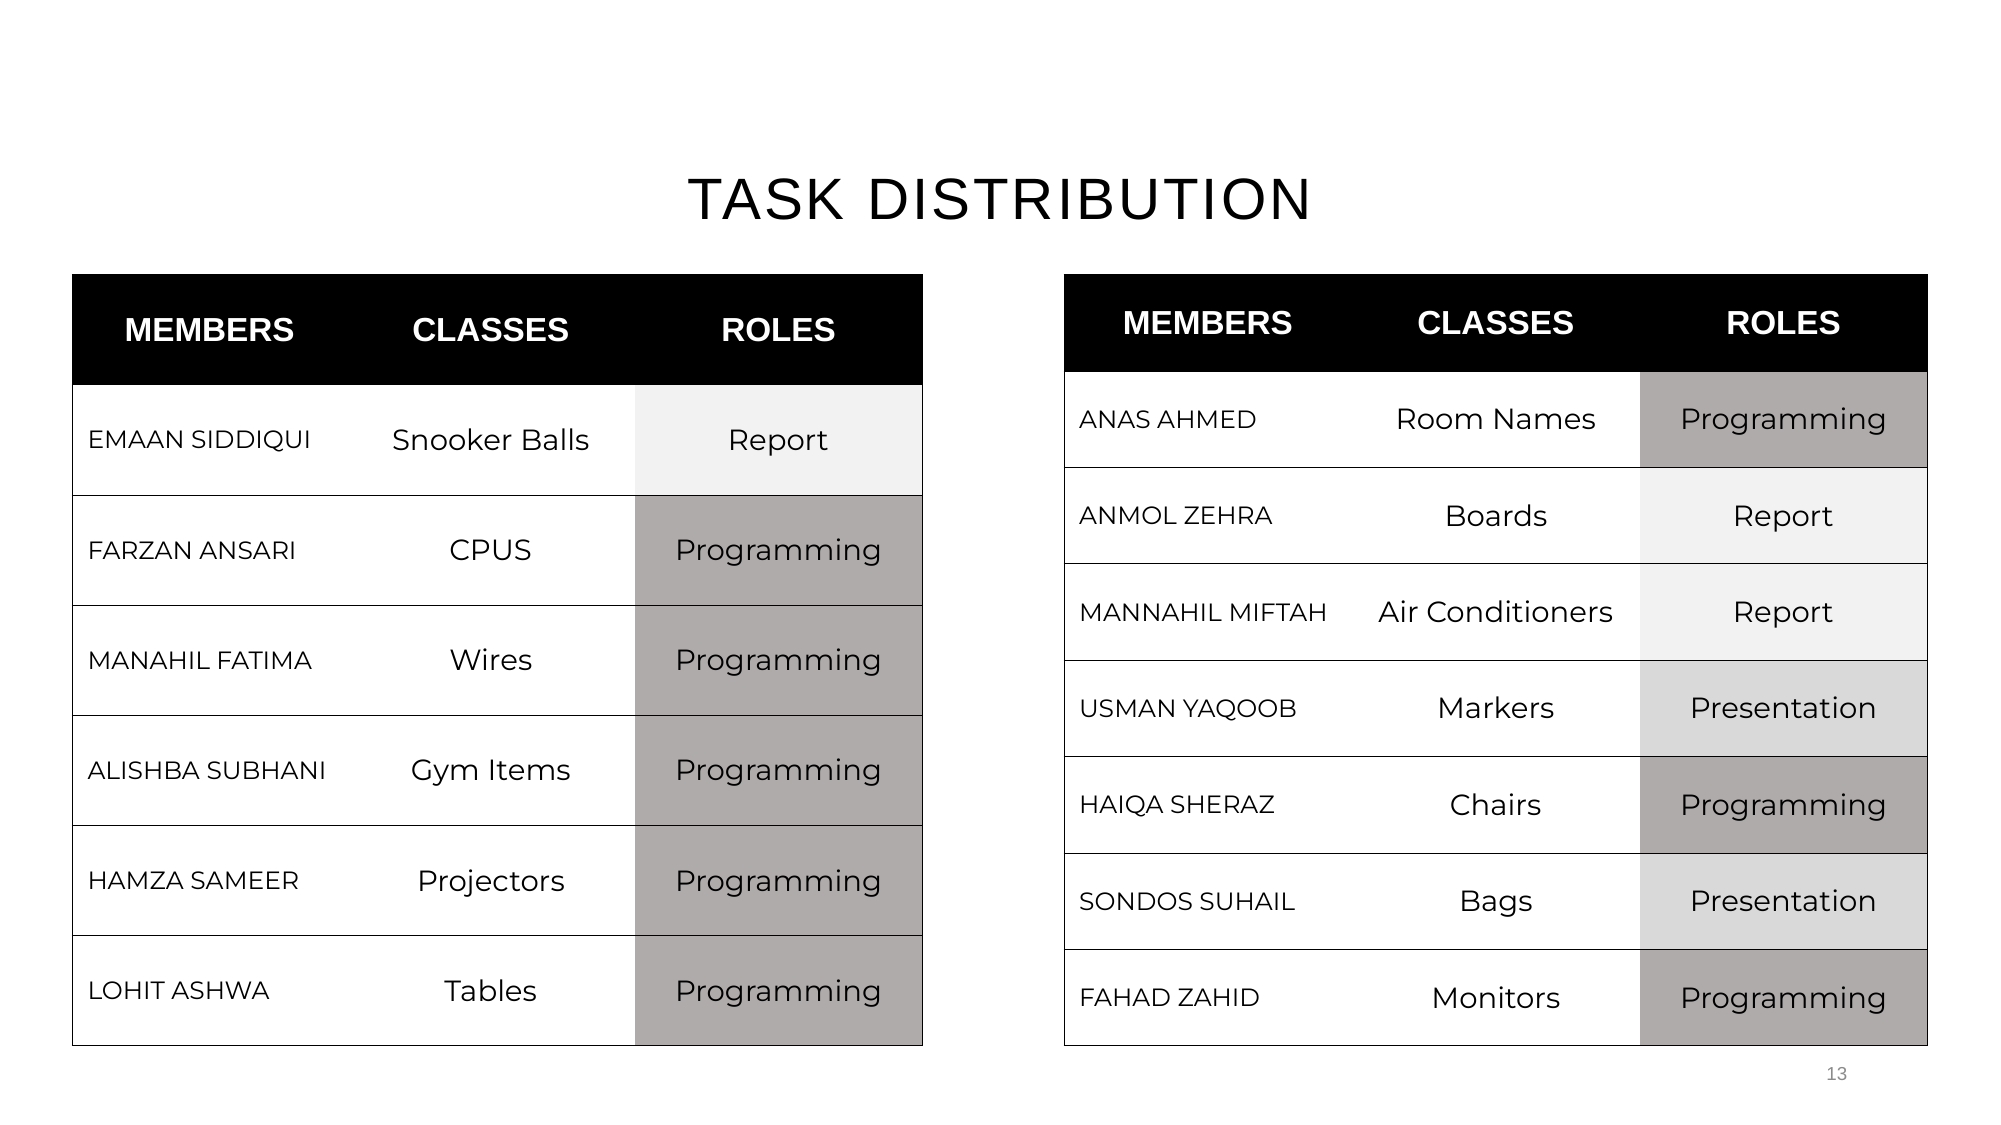

# Task Distribution
| MEMBERS | CLASSES | ROLES |
| --- | --- | --- |
| EMAAN SIDDIQUI | Snooker Balls | Report |
| FARZAN ANSARI | CPUS | Programming |
| MANAHIL FATIMA | Wires | Programming |
| ALISHBA SUBHANI | Gym Items | Programming |
| HAMZA SAMEER | Projectors | Programming |
| LOHIT ASHWA | Tables | Programming |
| MEMBERS | CLASSES | ROLES |
| --- | --- | --- |
| ANAS AHMED | Room Names | Programming |
| ANMOL ZEHRA | Boards | Report |
| MANNAHIL MIFTAH | Air Conditioners | Report |
| USMAN YAQOOB | Markers | Presentation |
| HAIQA SHERAZ | Chairs | Programming |
| SONDOS SUHAIL | Bags | Presentation |
| FAHAD ZAHID | Monitors | Programming |
13